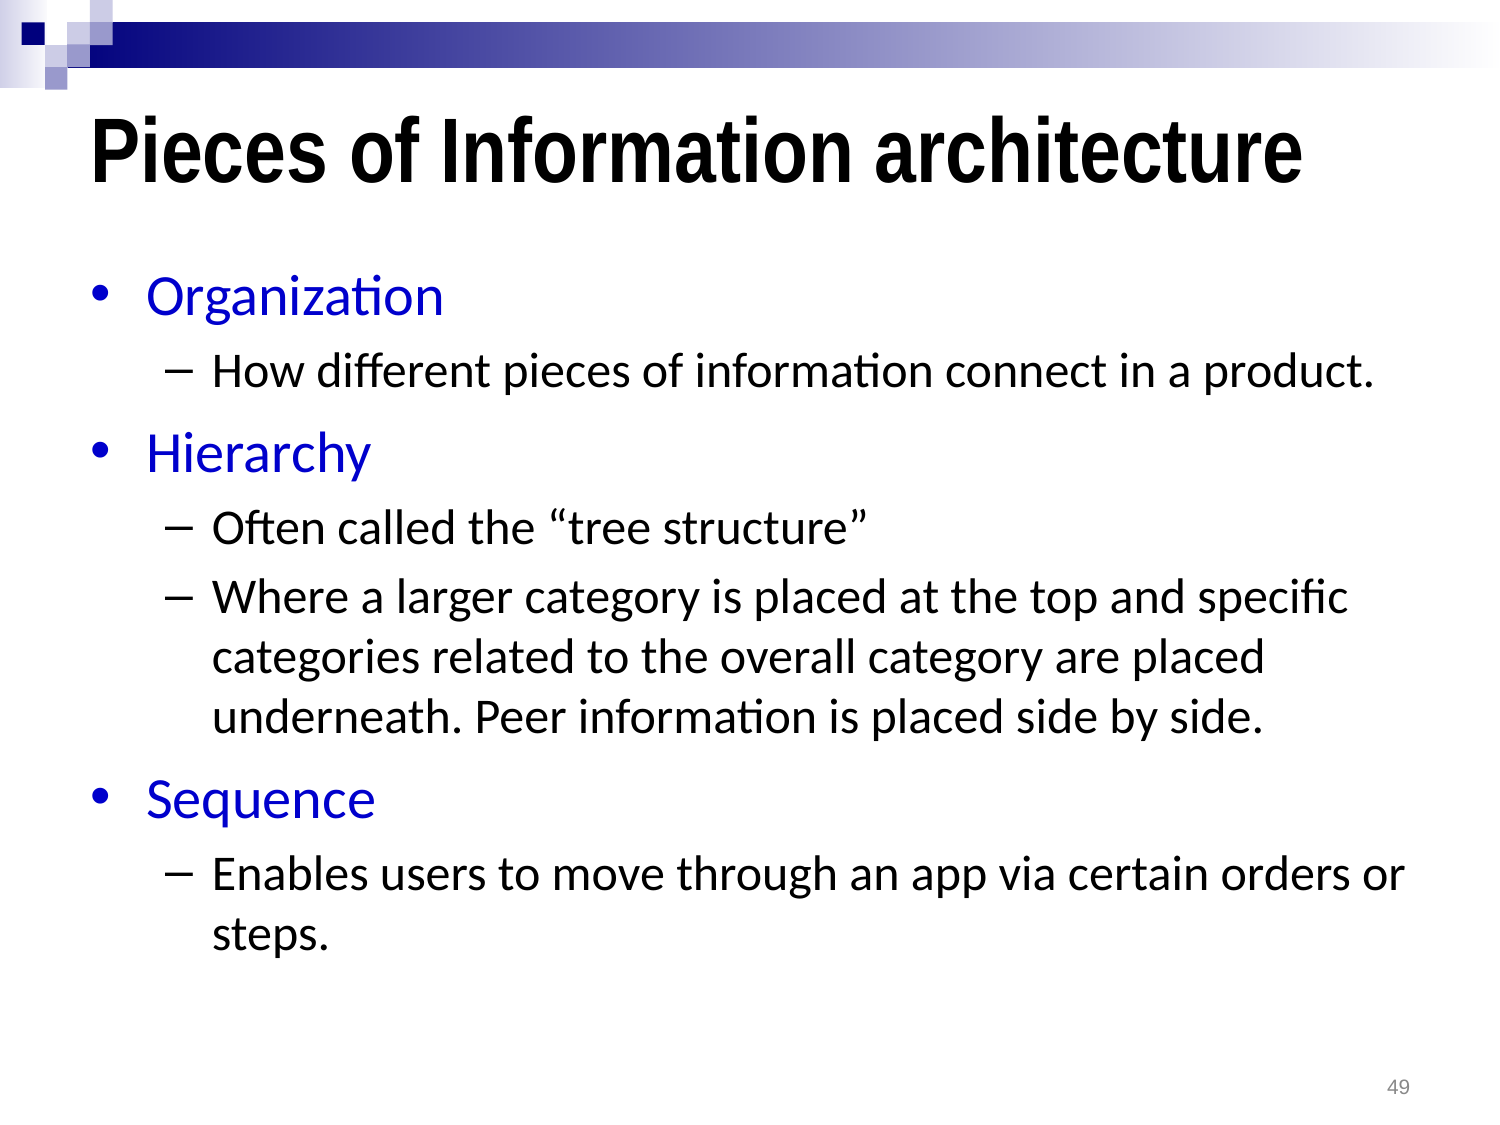

# Pieces of Information architecture
Organization
How different pieces of information connect in a product.
Hierarchy
Often called the “tree structure”
Where a larger category is placed at the top and specific categories related to the overall category are placed underneath. Peer information is placed side by side.
Sequence
Enables users to move through an app via certain orders or steps.

49